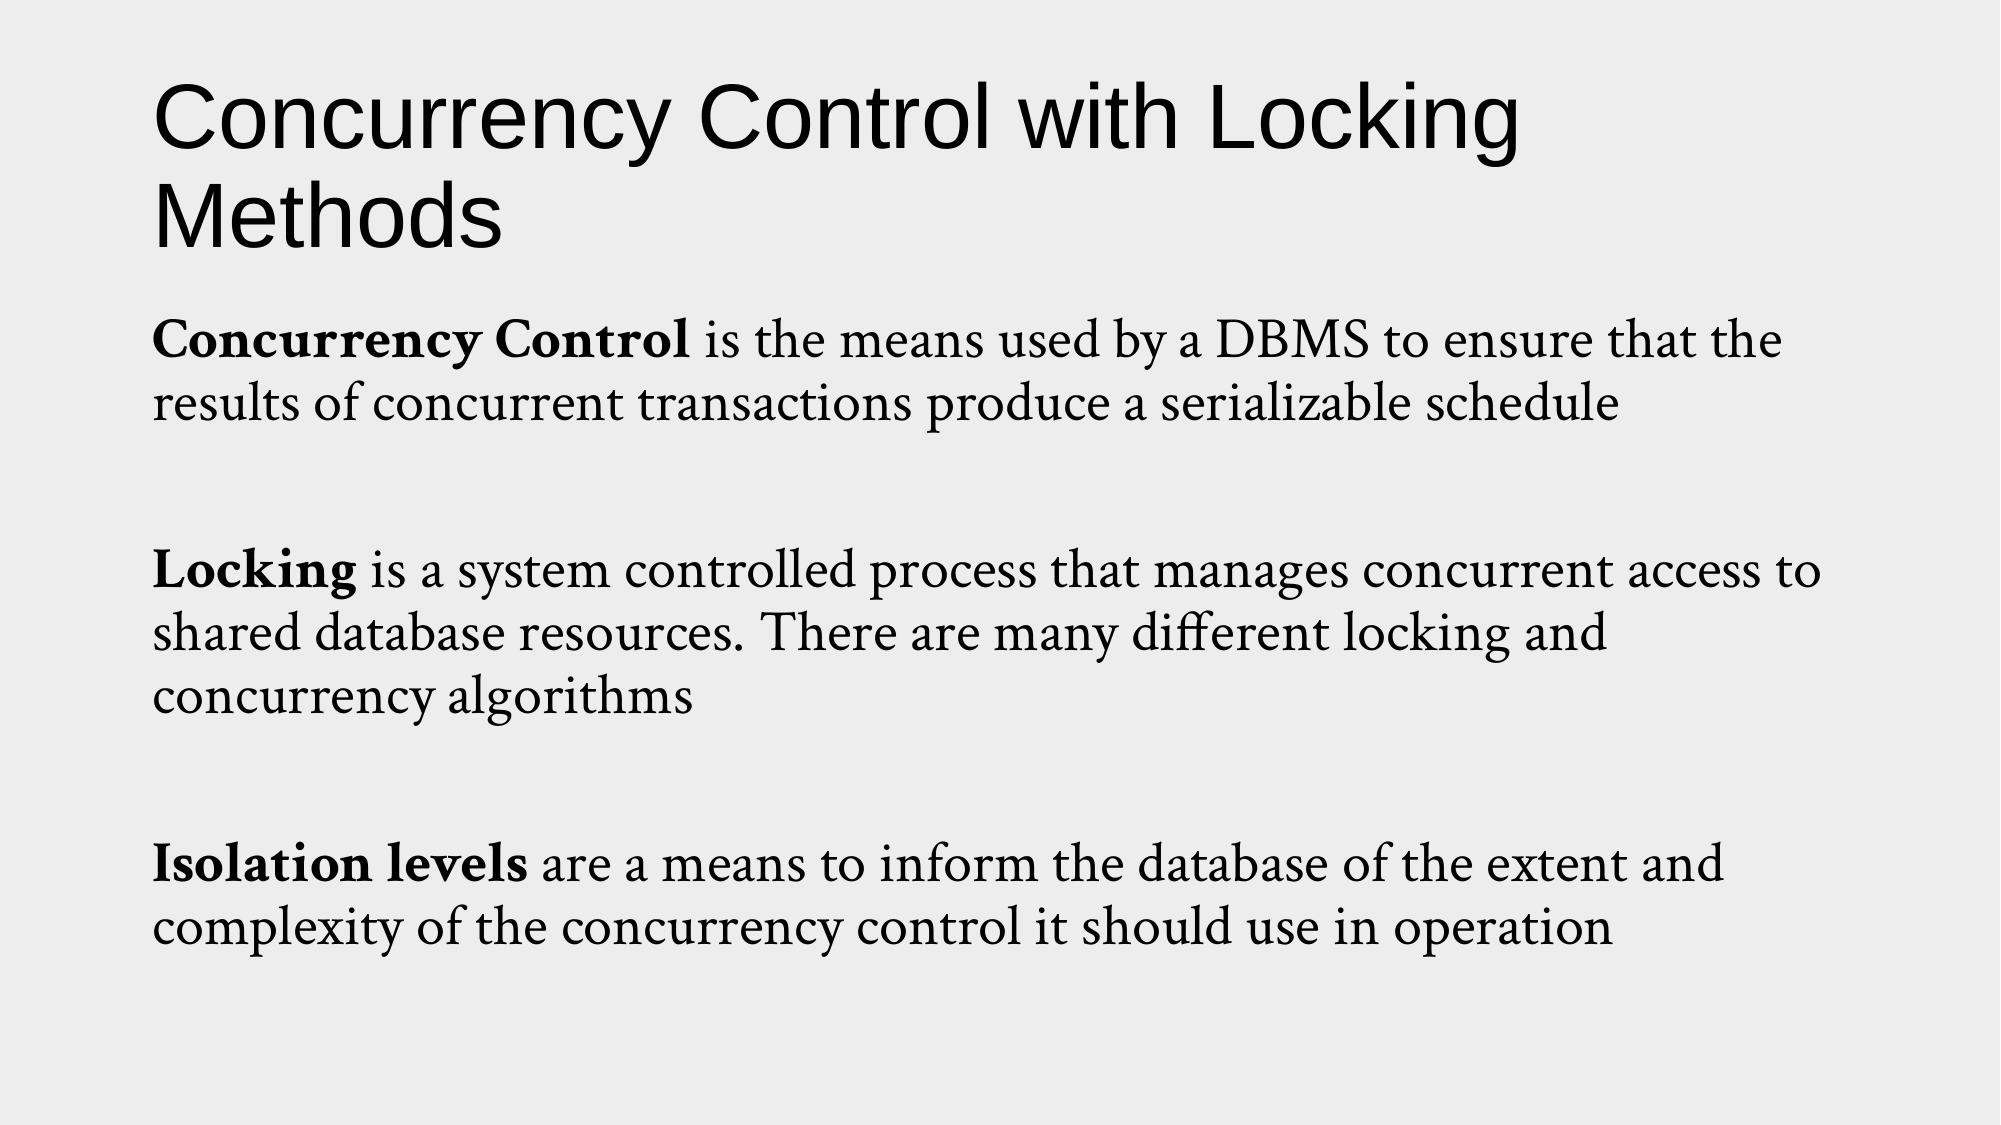

# Concurrency Control with Locking Methods
Concurrency Control is the means used by a DBMS to ensure that the results of concurrent transactions produce a serializable schedule

Locking is a system controlled process that manages concurrent access to shared database resources. There are many different locking and concurrency algorithms

Isolation levels are a means to inform the database of the extent and complexity of the concurrency control it should use in operation